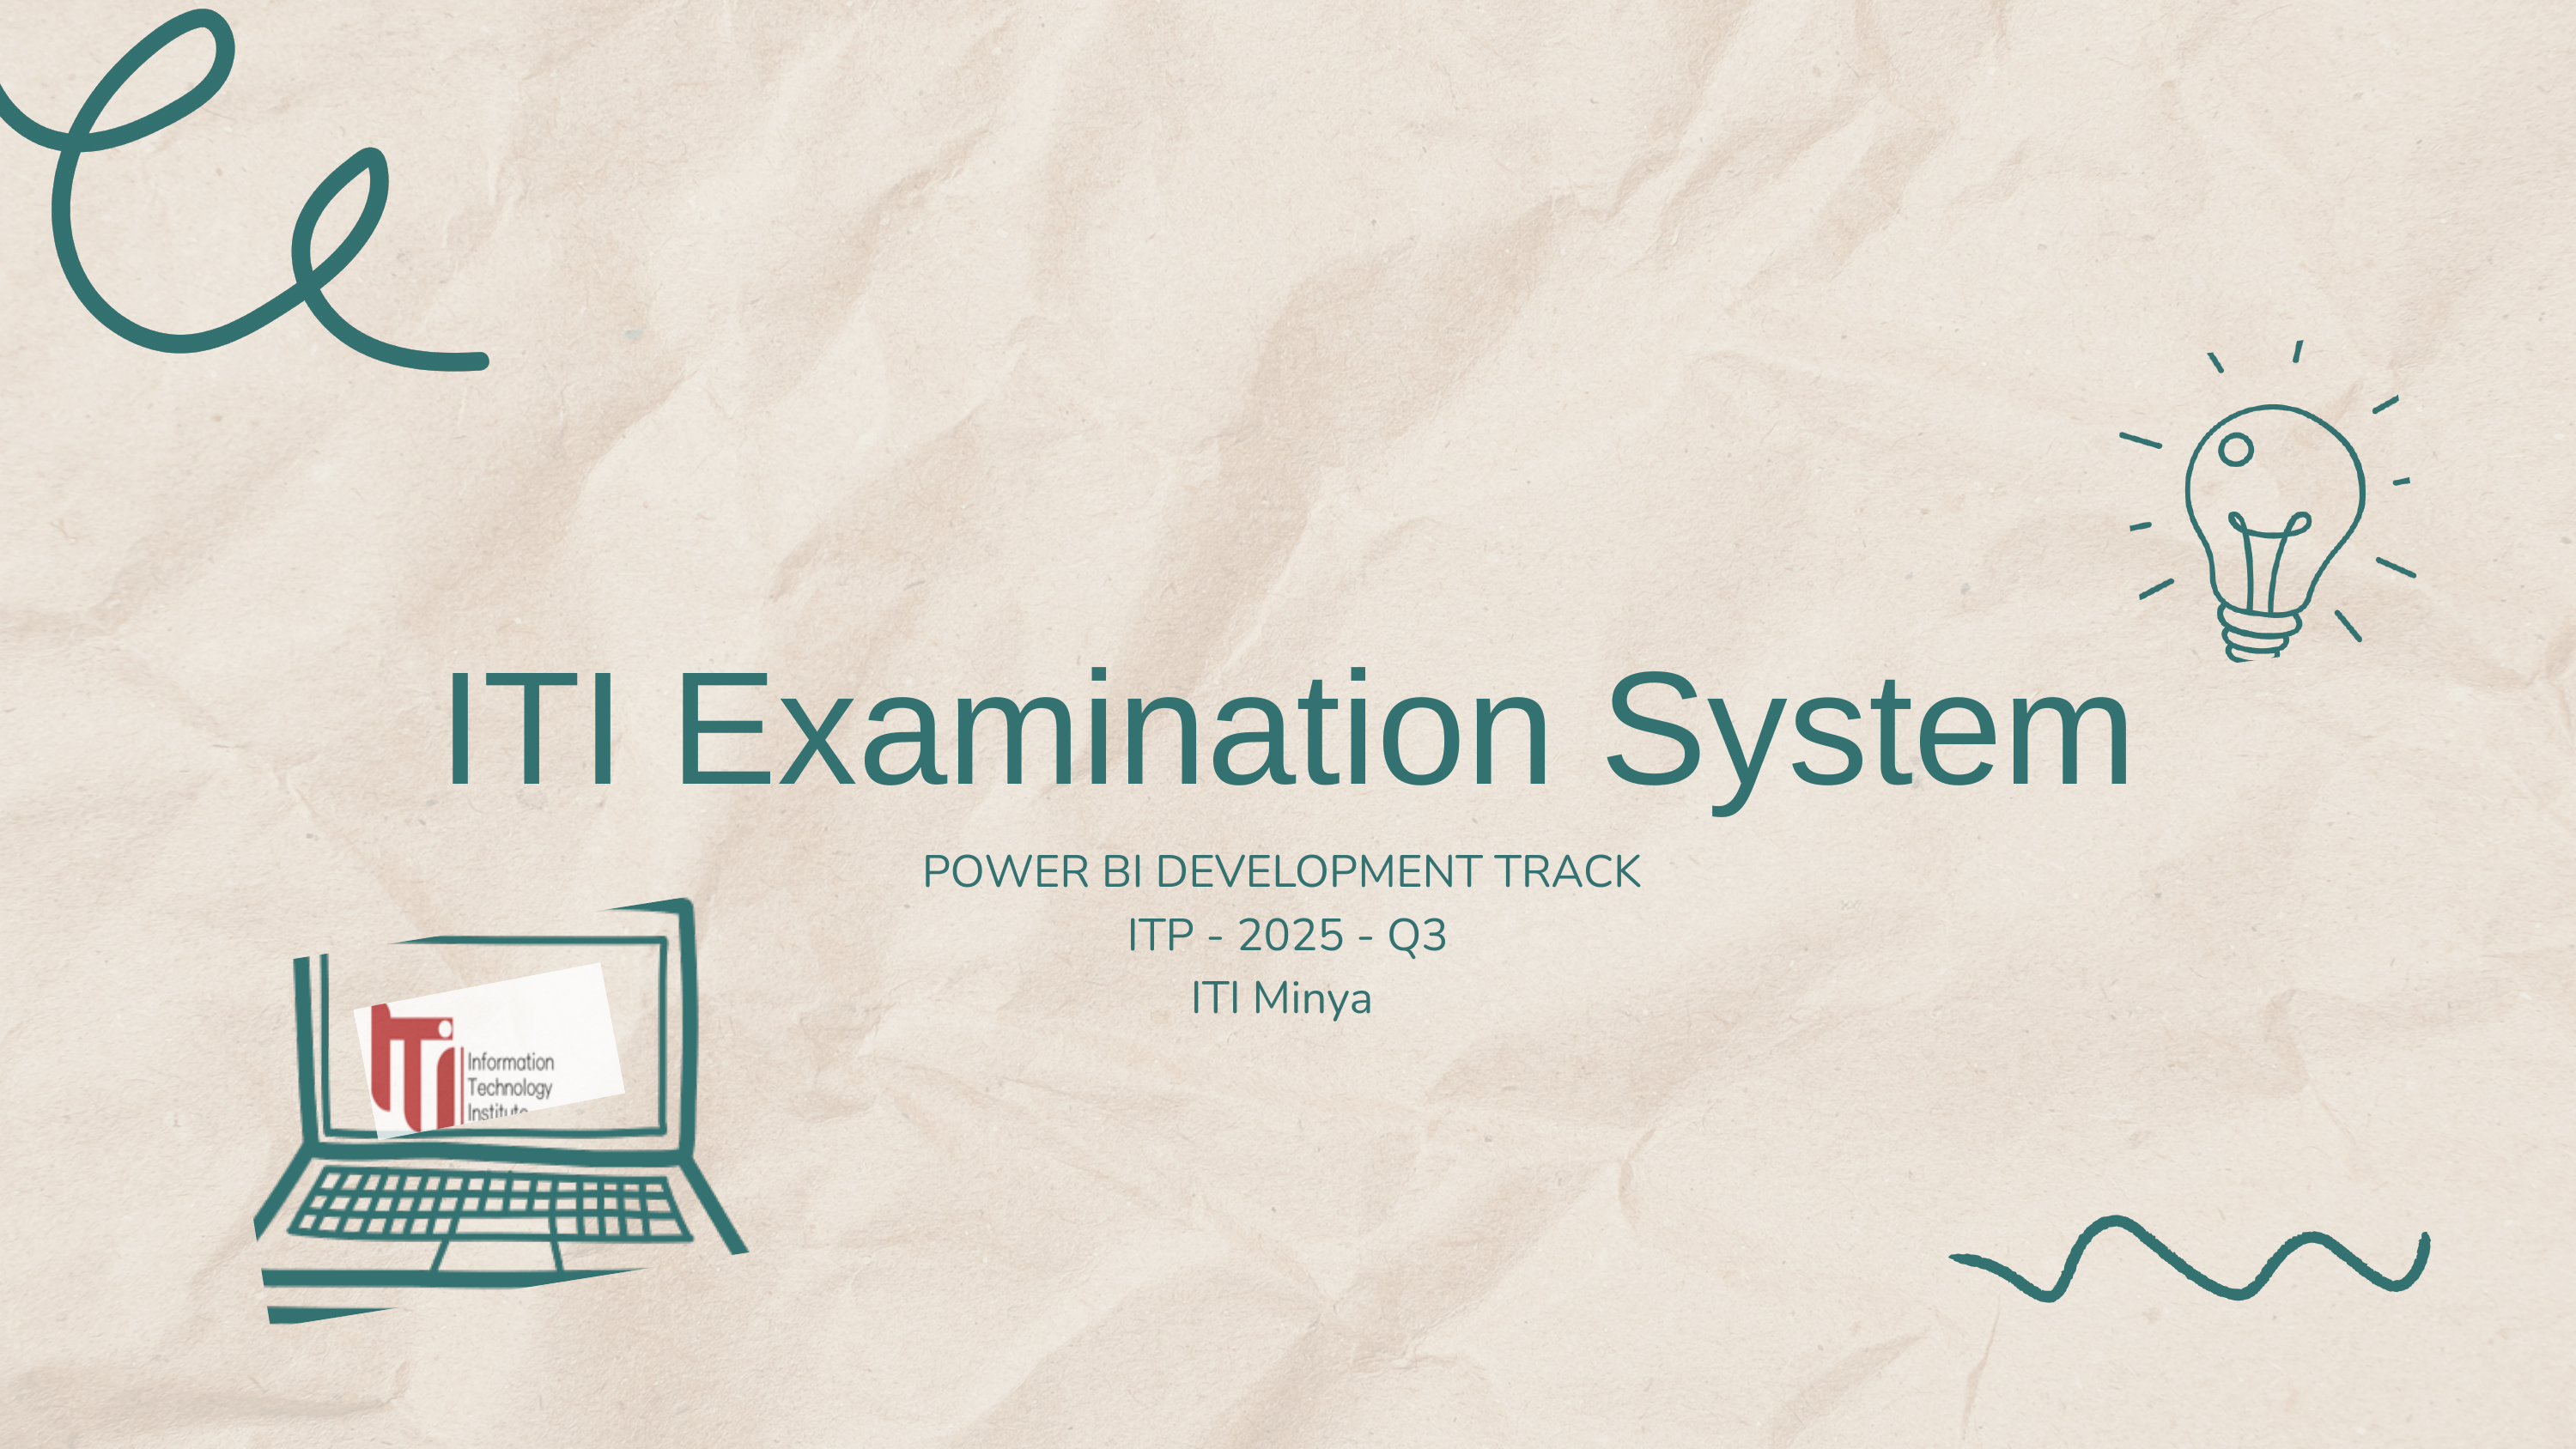

ITI Examination System
POWER BI DEVELOPMENT TRACK
ITP - 2025 - Q3
ITI Minya